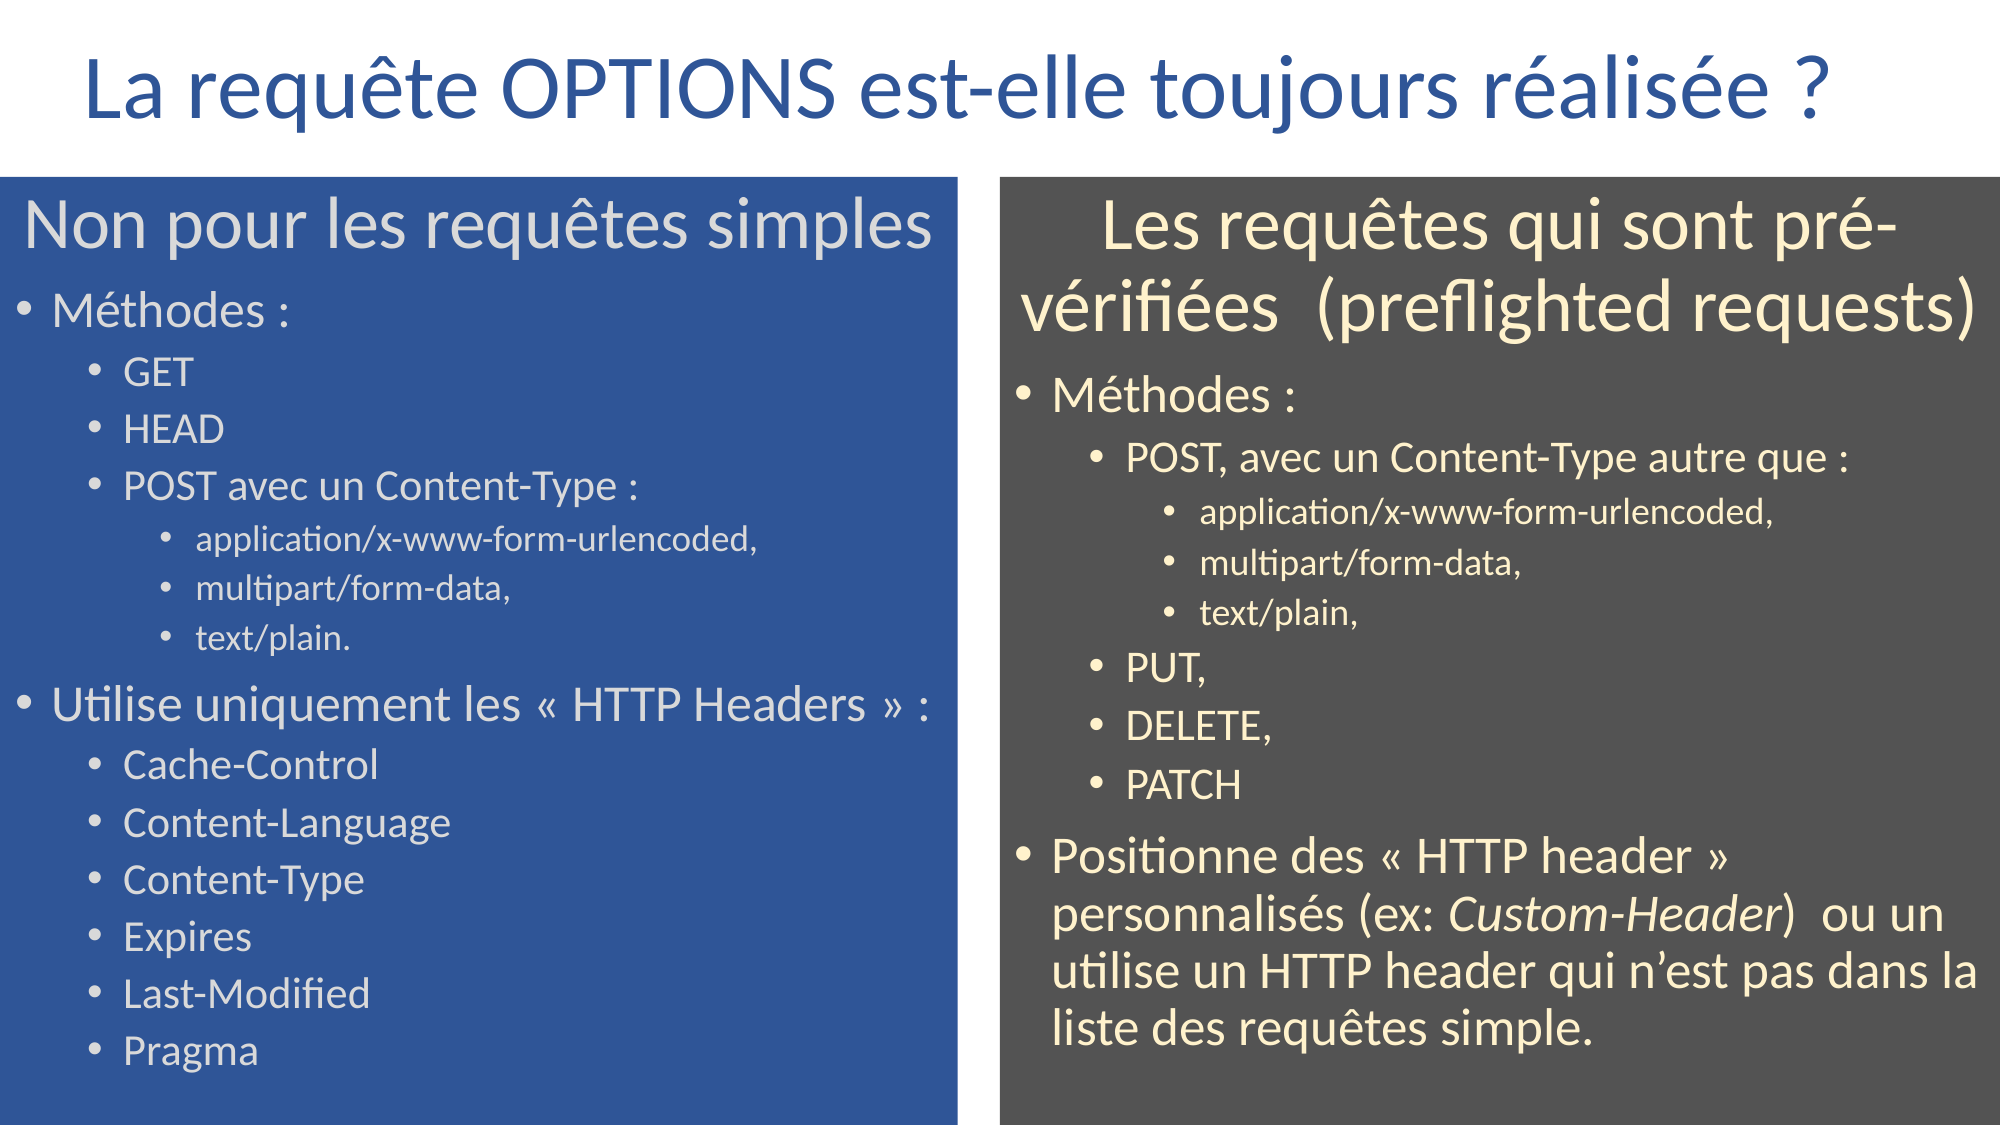

# La requête OPTIONS est-elle toujours réalisée ?
Les requêtes qui sont pré-vérifiées  (preflighted requests)
Méthodes :
POST, avec un Content-Type autre que :
application/x-www-form-urlencoded,
multipart/form-data,
text/plain,
PUT,
DELETE,
PATCH
Positionne des « HTTP header » personnalisés (ex: Custom-Header)  ou un utilise un HTTP header qui n’est pas dans la liste des requêtes simple.
Non pour les requêtes simples
Méthodes :
GET
HEAD
POST avec un Content-Type :
application/x-www-form-urlencoded,
multipart/form-data,
text/plain.
Utilise uniquement les « HTTP Headers » :
Cache-Control
Content-Language
Content-Type
Expires
Last-Modified
Pragma

18